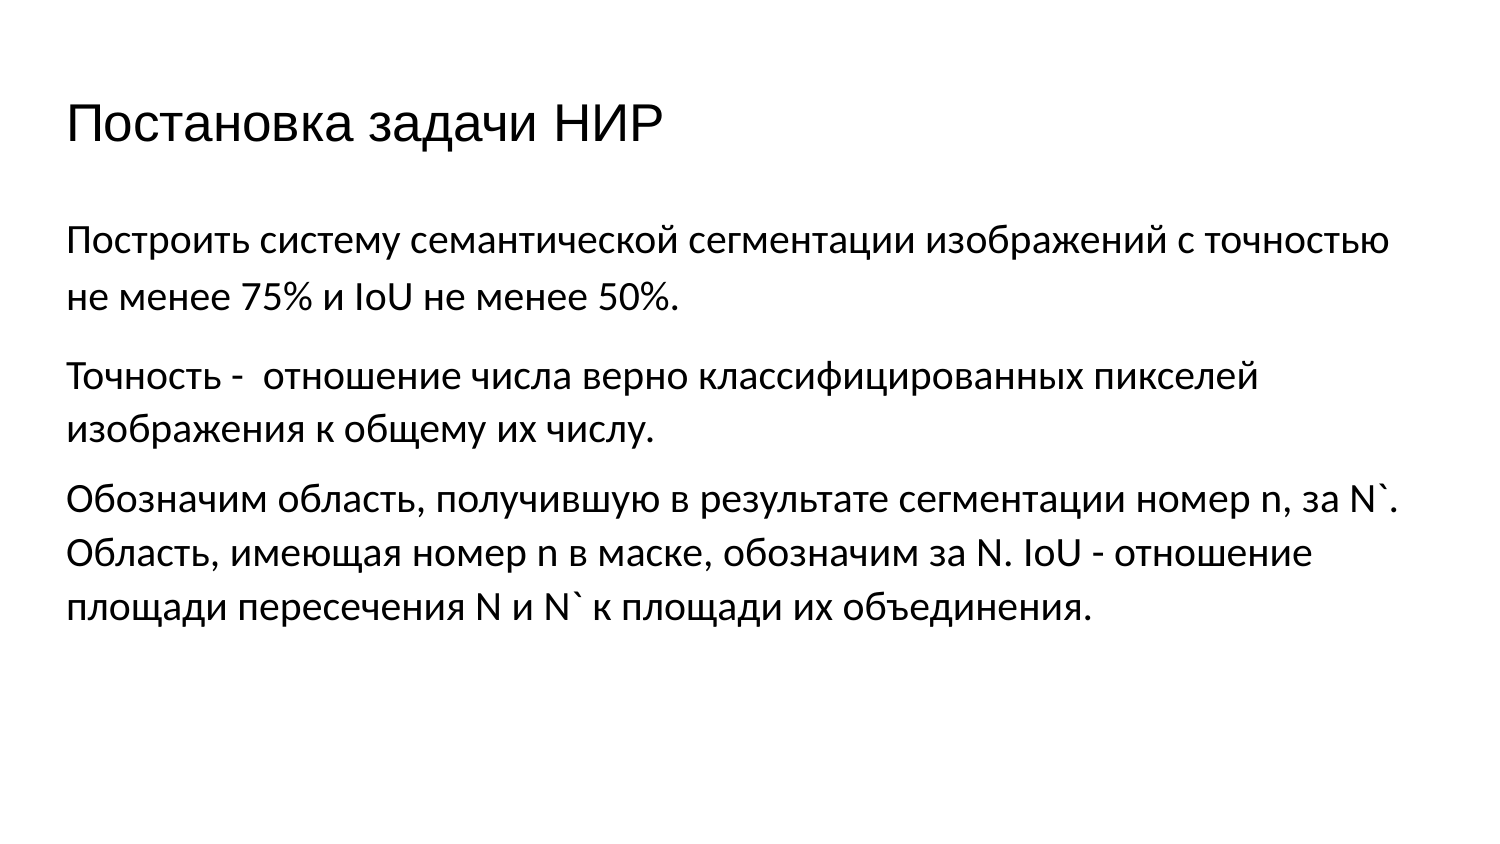

# Постановка задачи НИР
Построить систему семантической сегментации изображений с точностью не менее 75% и IoU не менее 50%.
Точность -  отношение числа верно классифицированных пикселей изображения к общему их числу.
Обозначим область, получившую в результате сегментации номер n, за N`. Область, имеющая номер n в маске, обозначим за N. IoU - отношение площади пересечения N и N` к площади их объединения.